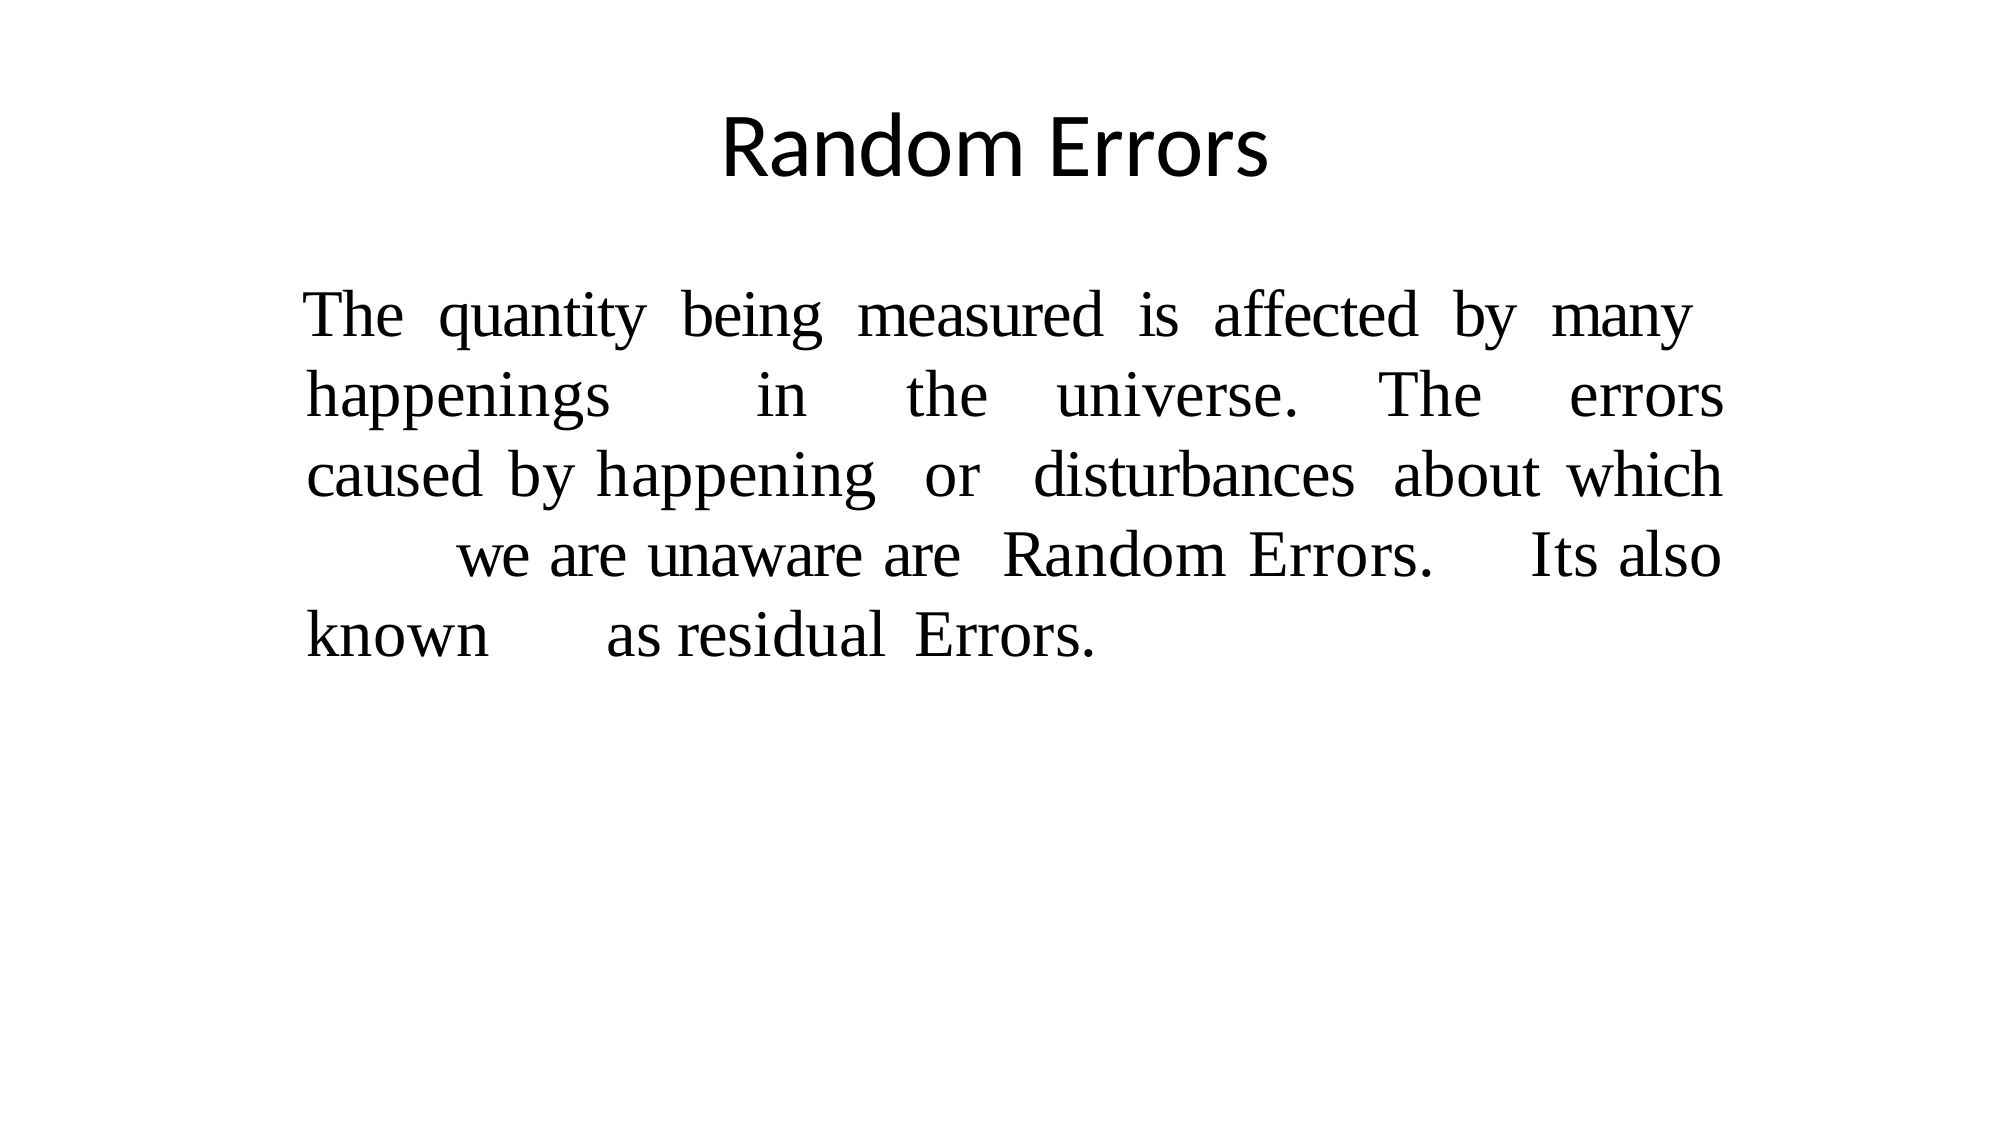

# Random Errors
The quantity being measured is affected by many  happenings	in	the	universe. The	errors caused by happening	or  disturbances	about which	we are unaware are  Random Errors.	Its also known	as residual  Errors.